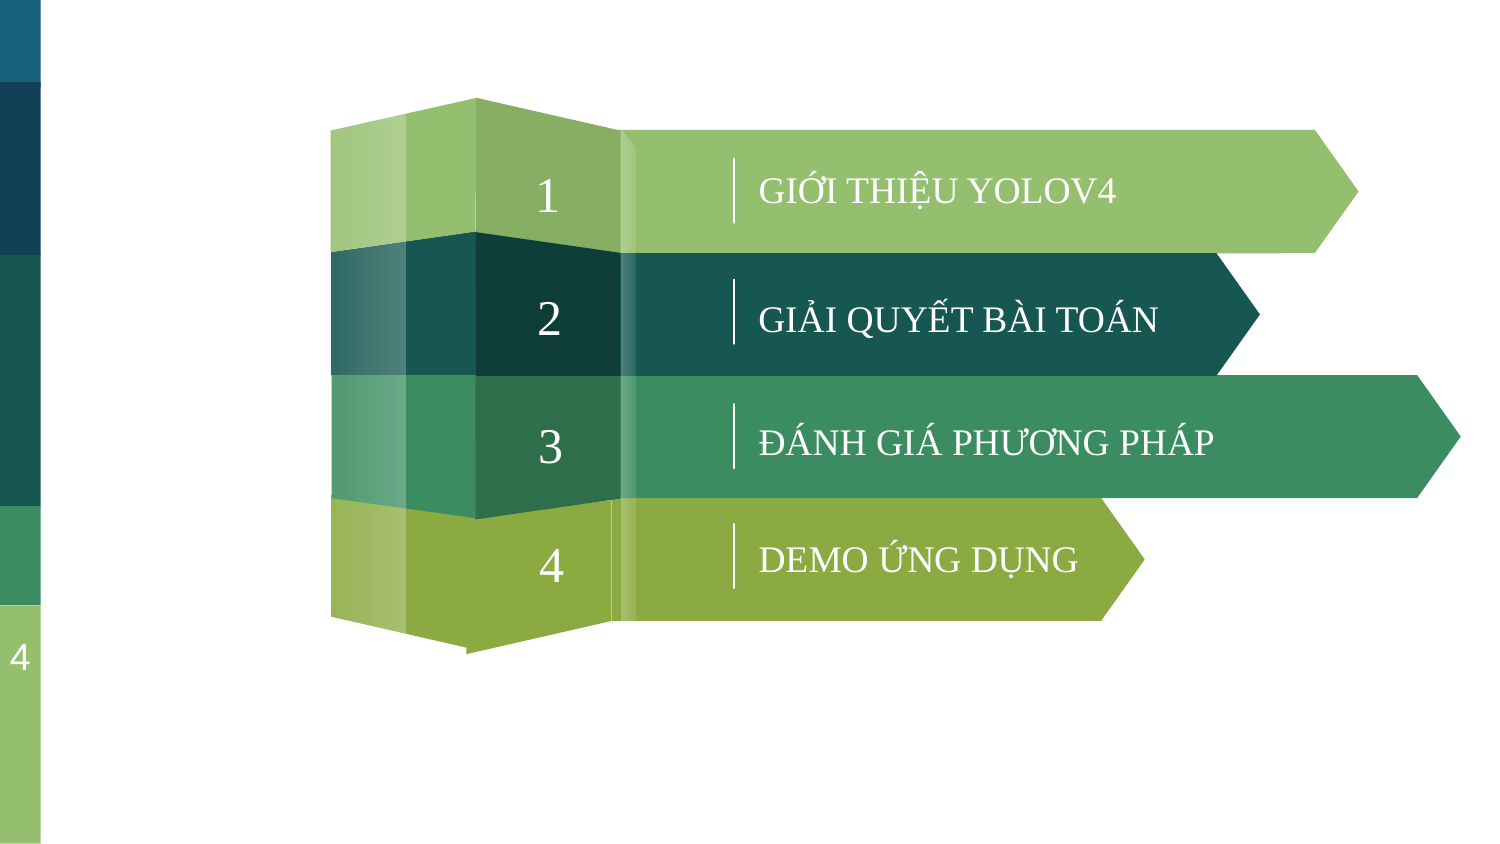

1
GIỚI THIỆU YOLOV4

2
GIẢI QUYẾT BÀI TOÁN

ĐÁNH GIÁ PHƯƠNG PHÁP
3

DEMO ỨNG DỤNG
4
4
ƯU NHƯỢC ĐIỂM VÀ CẢI TIẾN ỨNG DỤNG
5